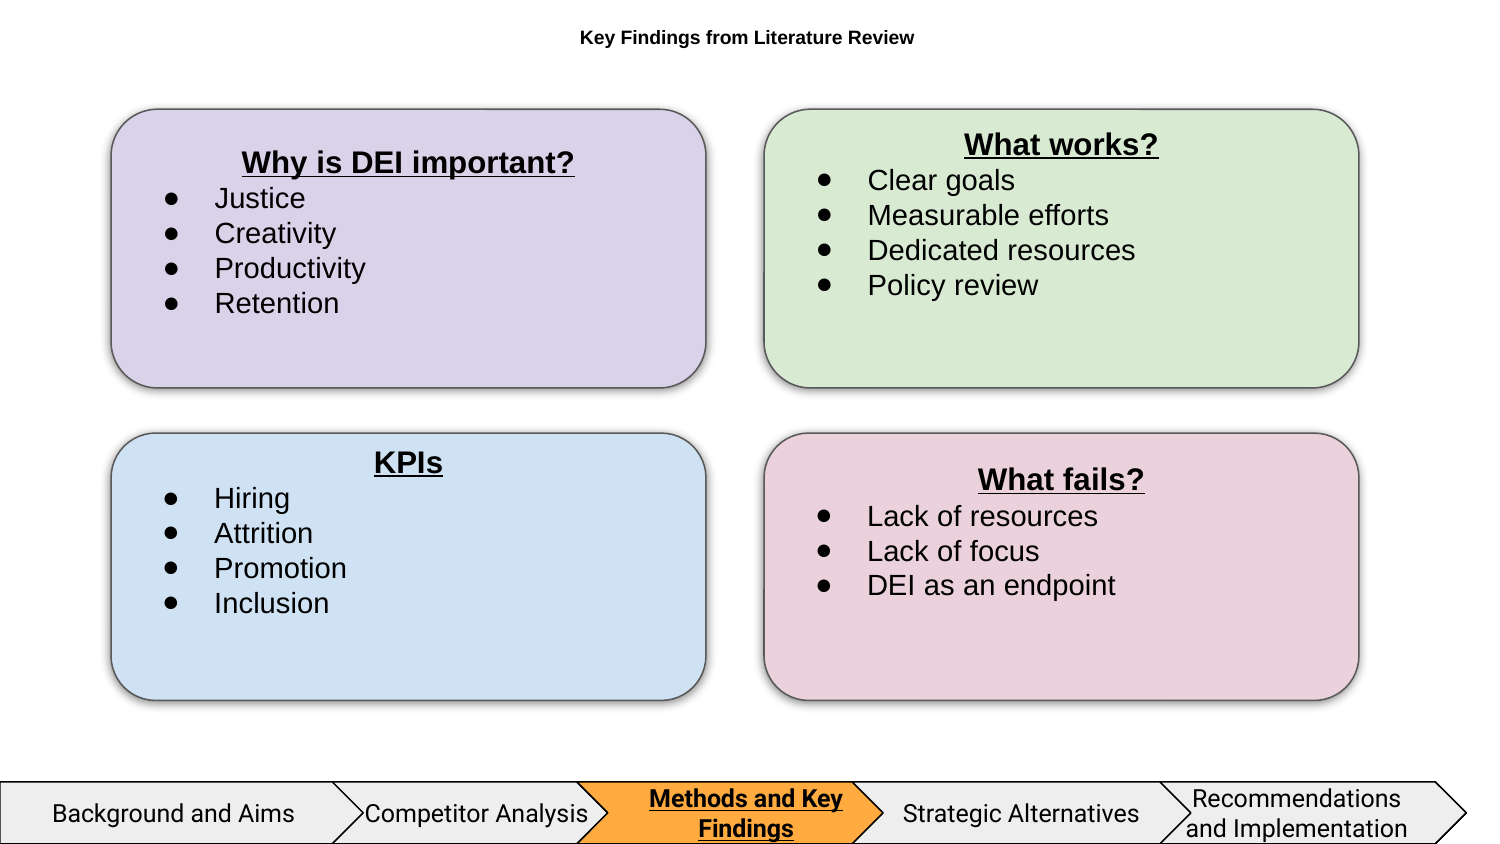

# Key Findings from Literature Review
Why is DEI important?
Justice
Creativity
Productivity
Retention

What works?
Clear goals
Measurable efforts
Dedicated resources
Policy review

KPIs
Hiring
Attrition
Promotion
Inclusion

What fails?
Lack of resources
Lack of focus
DEI as an endpoint

Competitor Analysis
Competitor Analysis
Competitor Analysis
Methods and Key Findings
Methods and Key Findings
Methods and Key Findings
Methods and Key Findings
Strategic Alternatives
Strategic Alternatives
Strategic Alternatives
Strategic Alternatives
Strategic Recommendations
Strategic Recommendations
Strategic Recommendations
Recommendations and Implementation
Background and Aims
Background and Aims
Background and Aims
Background and Aims